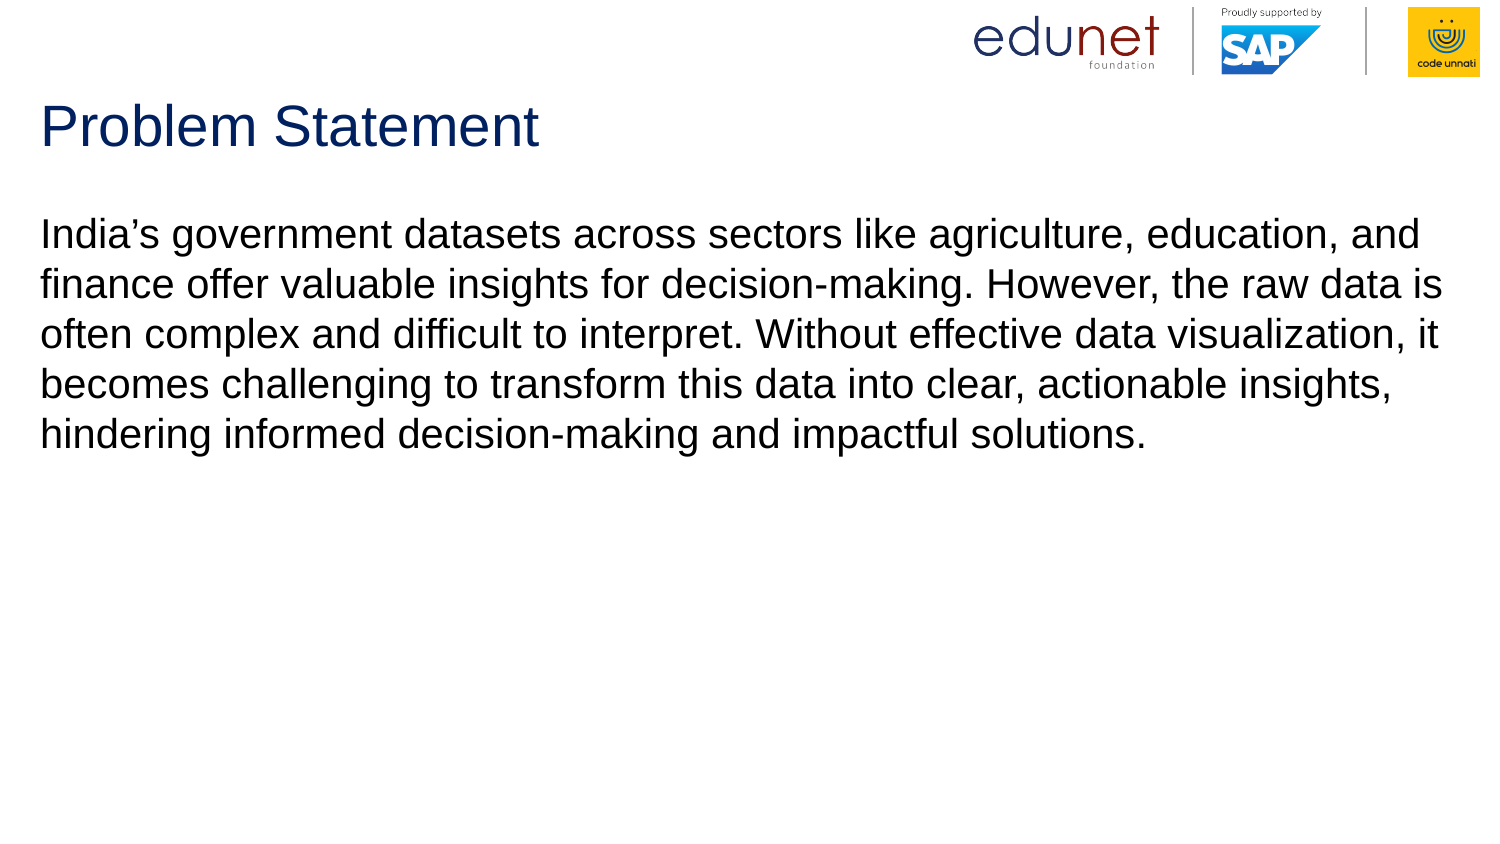

# Problem Statement
India’s government datasets across sectors like agriculture, education, and finance offer valuable insights for decision-making. However, the raw data is often complex and difficult to interpret. Without effective data visualization, it becomes challenging to transform this data into clear, actionable insights, hindering informed decision-making and impactful solutions.